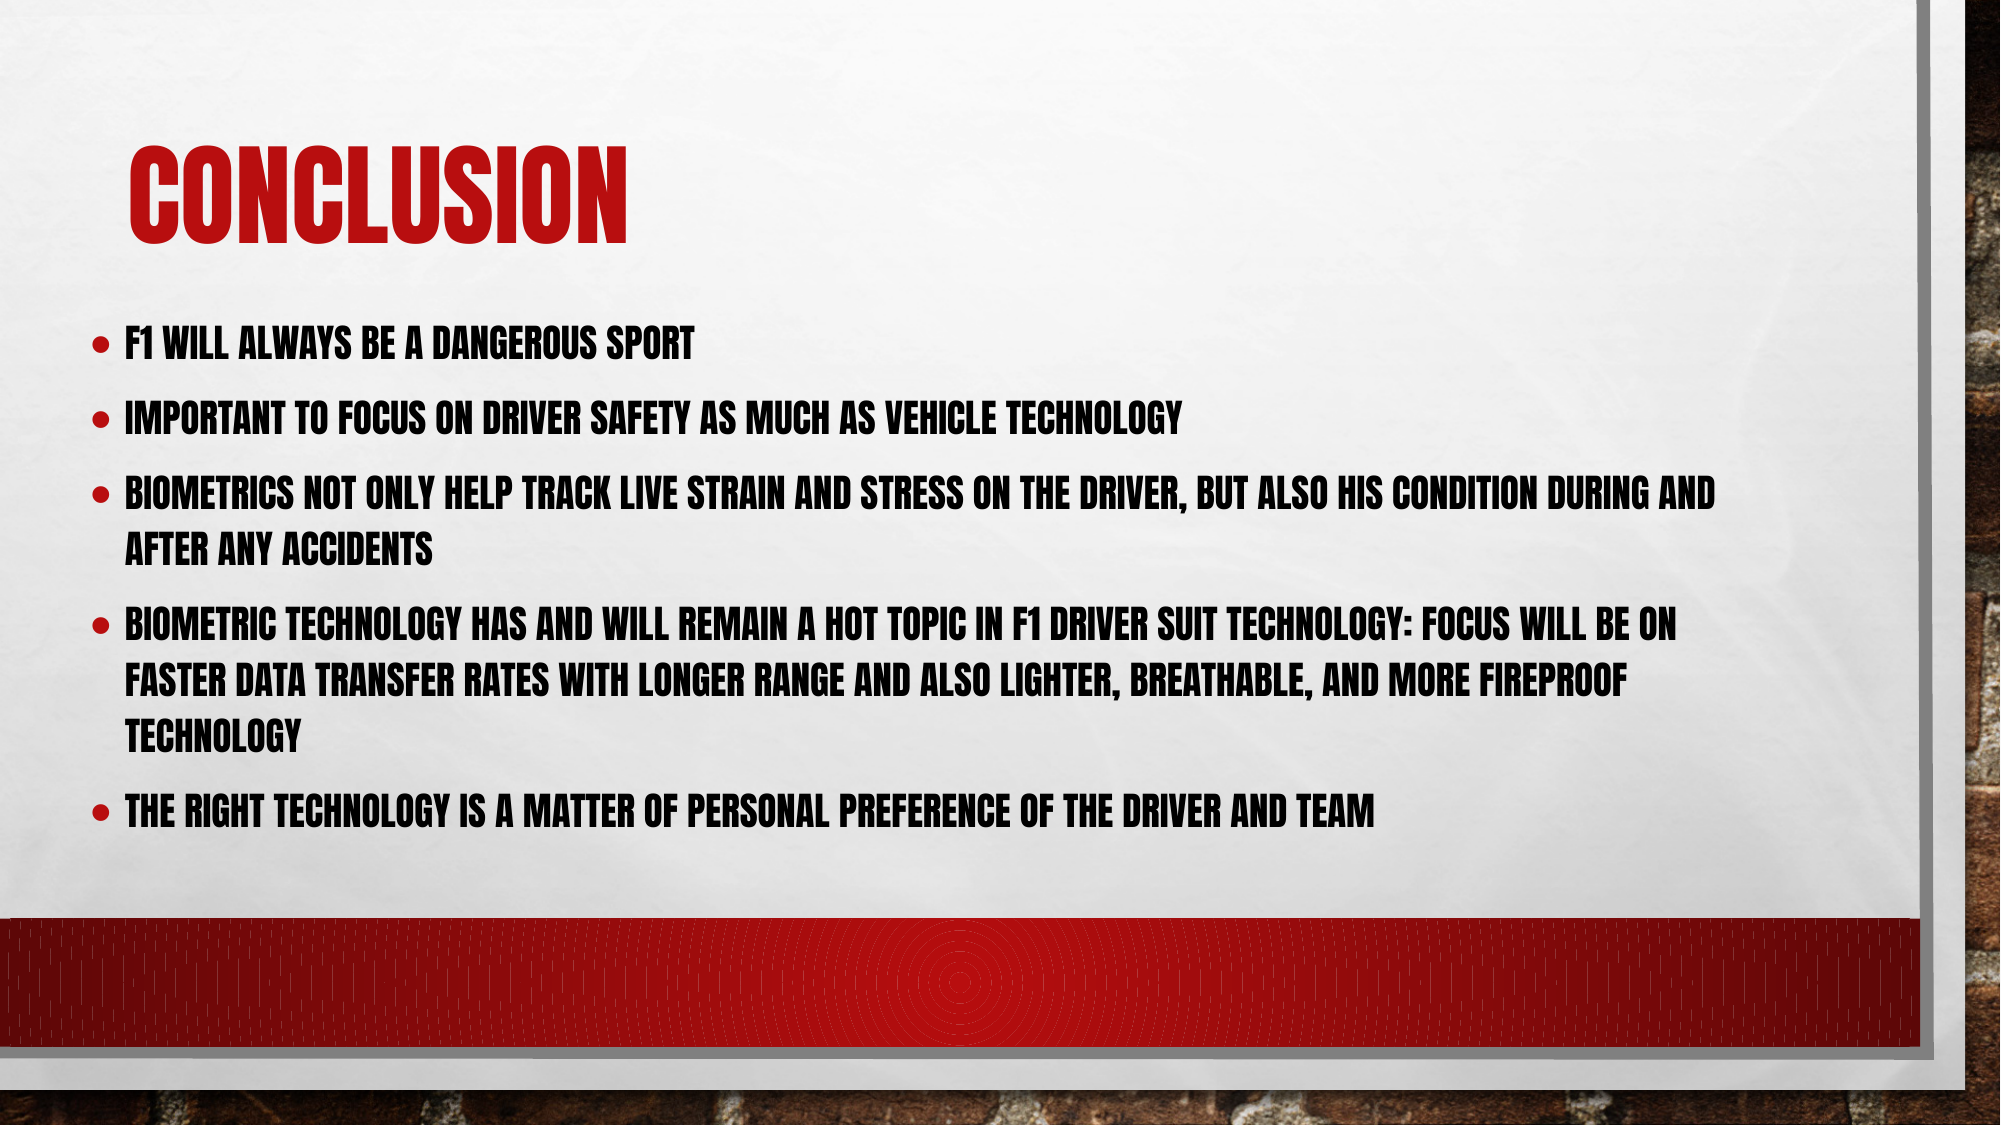

# conclusion
F1 will always be a dangerous sport
Important to focus on driver safety as much as vehicle technology
Biometrics not only help track live strain and stress on the driver, but also his condition during and after any accidents
Biometric technology has and will remain a hot topic in f1 driver suit technology: focus will be on faster data transfer rates with longer range and also lighter, breathable, and more fireproof technology
The right technology is a matter of personal preference of the driver and team